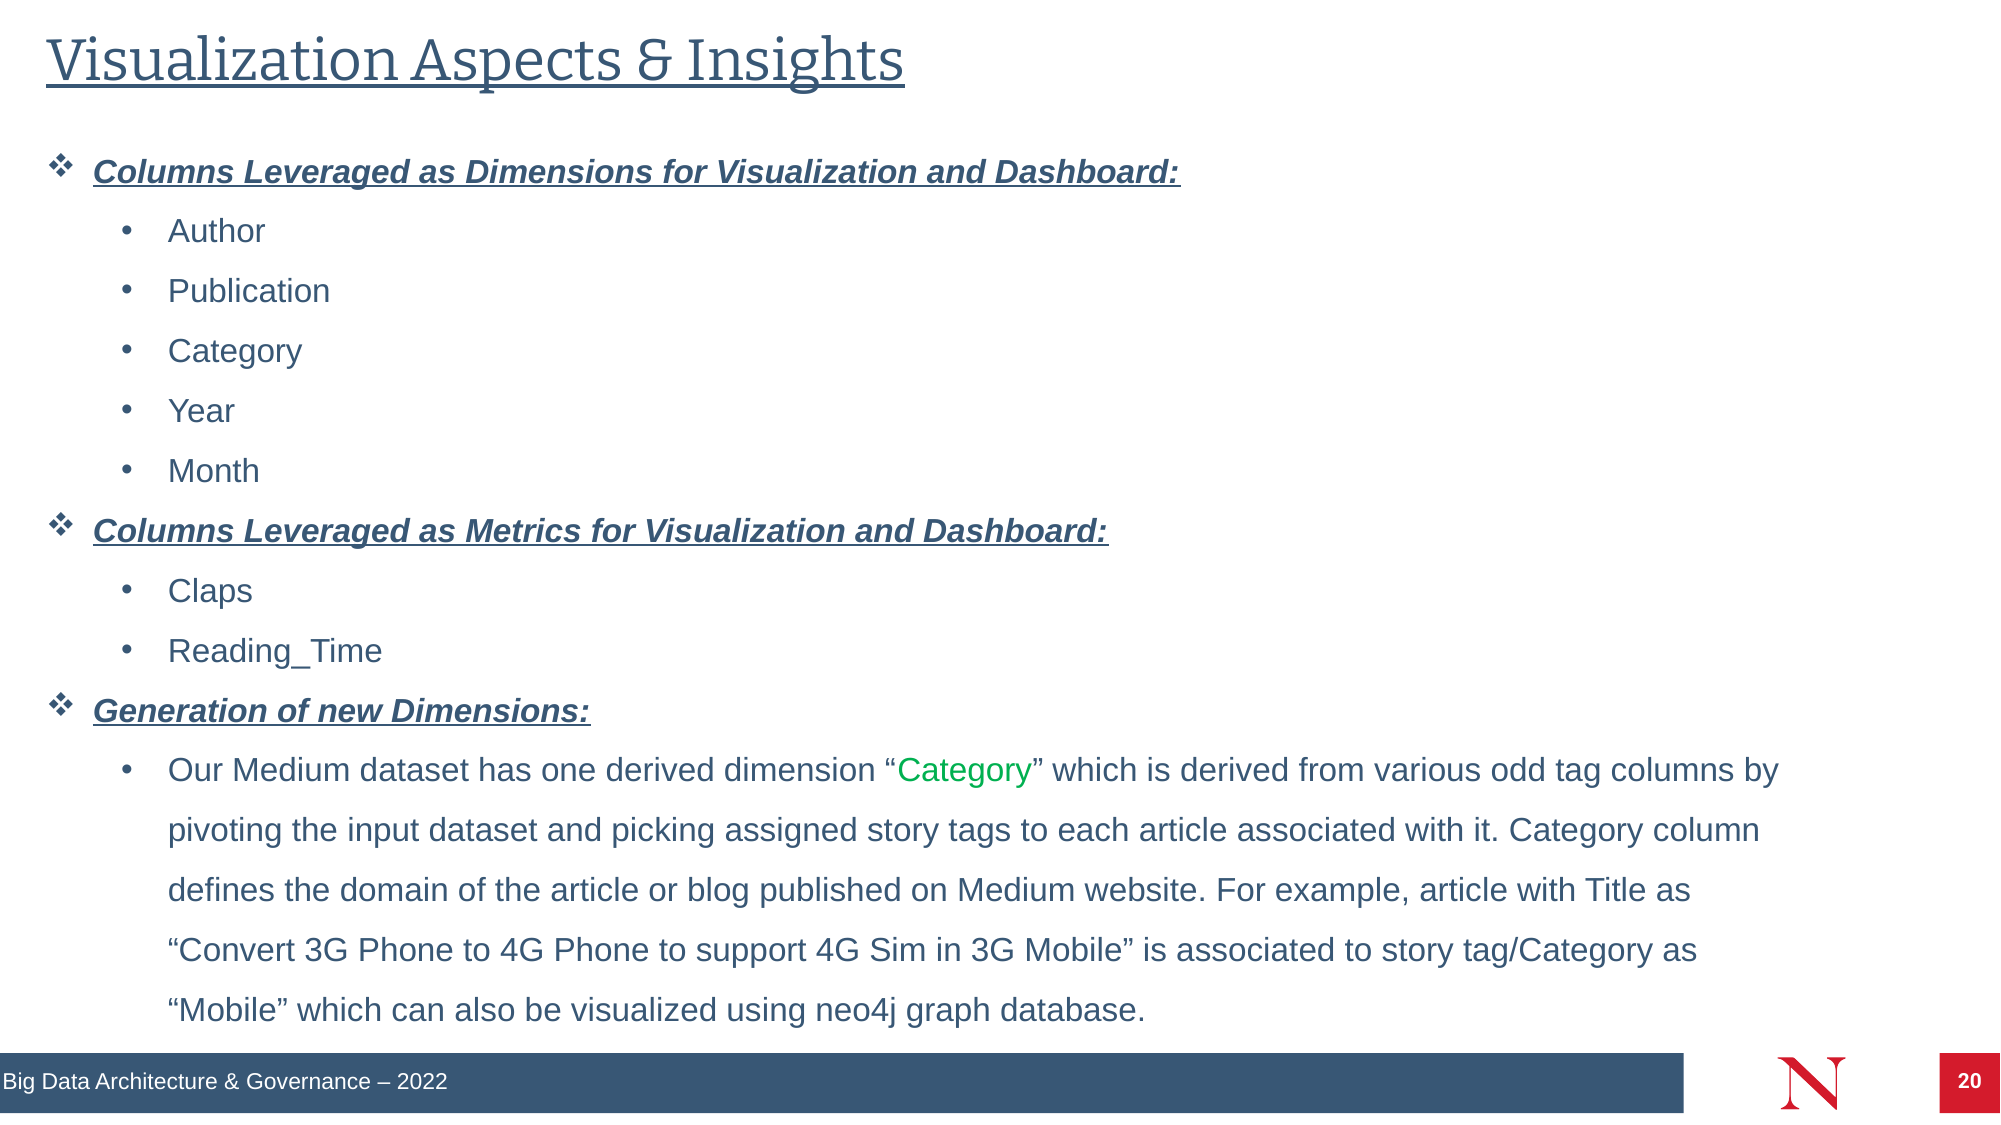

Visualization Aspects & Insights
Columns Leveraged as Dimensions for Visualization and Dashboard:
Author
Publication
Category
Year
Month
Columns Leveraged as Metrics for Visualization and Dashboard:
Claps
Reading_Time
Generation of new Dimensions:
Our Medium dataset has one derived dimension “Category” which is derived from various odd tag columns by pivoting the input dataset and picking assigned story tags to each article associated with it. Category column defines the domain of the article or blog published on Medium website. For example, article with Title as “Convert 3G Phone to 4G Phone to support 4G Sim in 3G Mobile” is associated to story tag/Category as “Mobile” which can also be visualized using neo4j graph database.